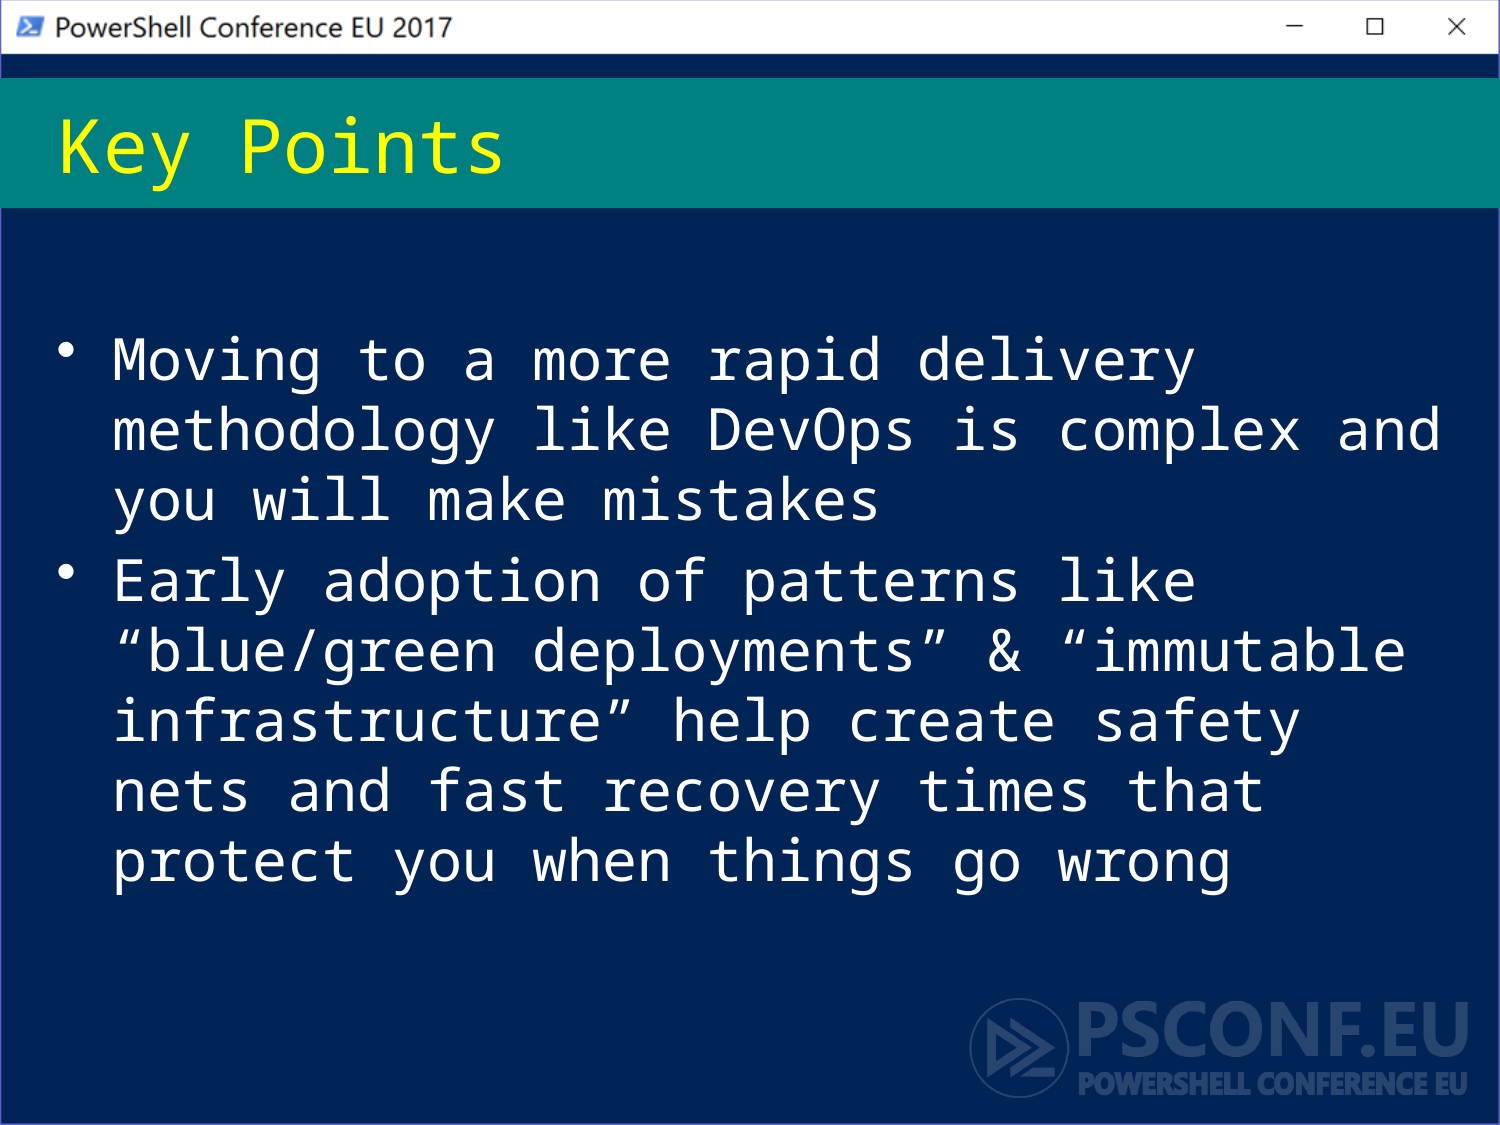

# Key Points
Moving to a more rapid delivery methodology like DevOps is complex and you will make mistakes
Early adoption of patterns like “blue/green deployments” & “immutable infrastructure” help create safety nets and fast recovery times that protect you when things go wrong